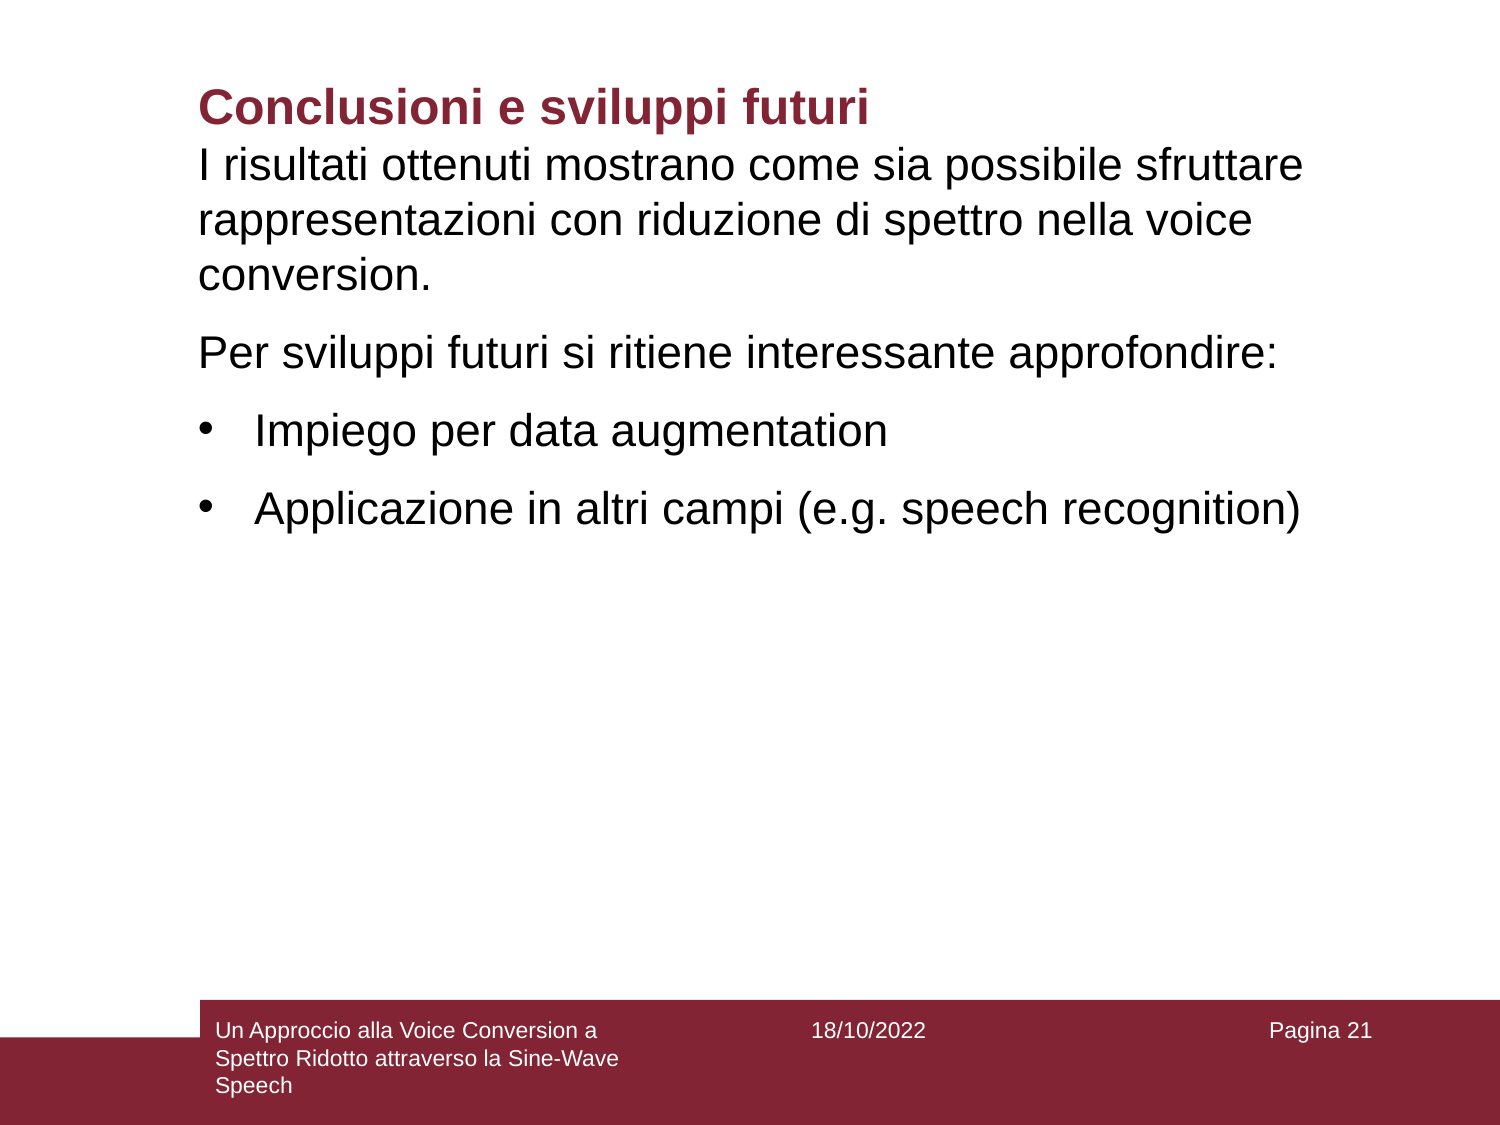

# Conclusioni e sviluppi futuri
I risultati ottenuti mostrano come sia possibile sfruttare rappresentazioni con riduzione di spettro nella voice conversion.
Per sviluppi futuri si ritiene interessante approfondire:
Impiego per data augmentation
Applicazione in altri campi (e.g. speech recognition)
Un Approccio alla Voice Conversion a Spettro Ridotto attraverso la Sine-Wave Speech
18/10/2022
Pagina 21